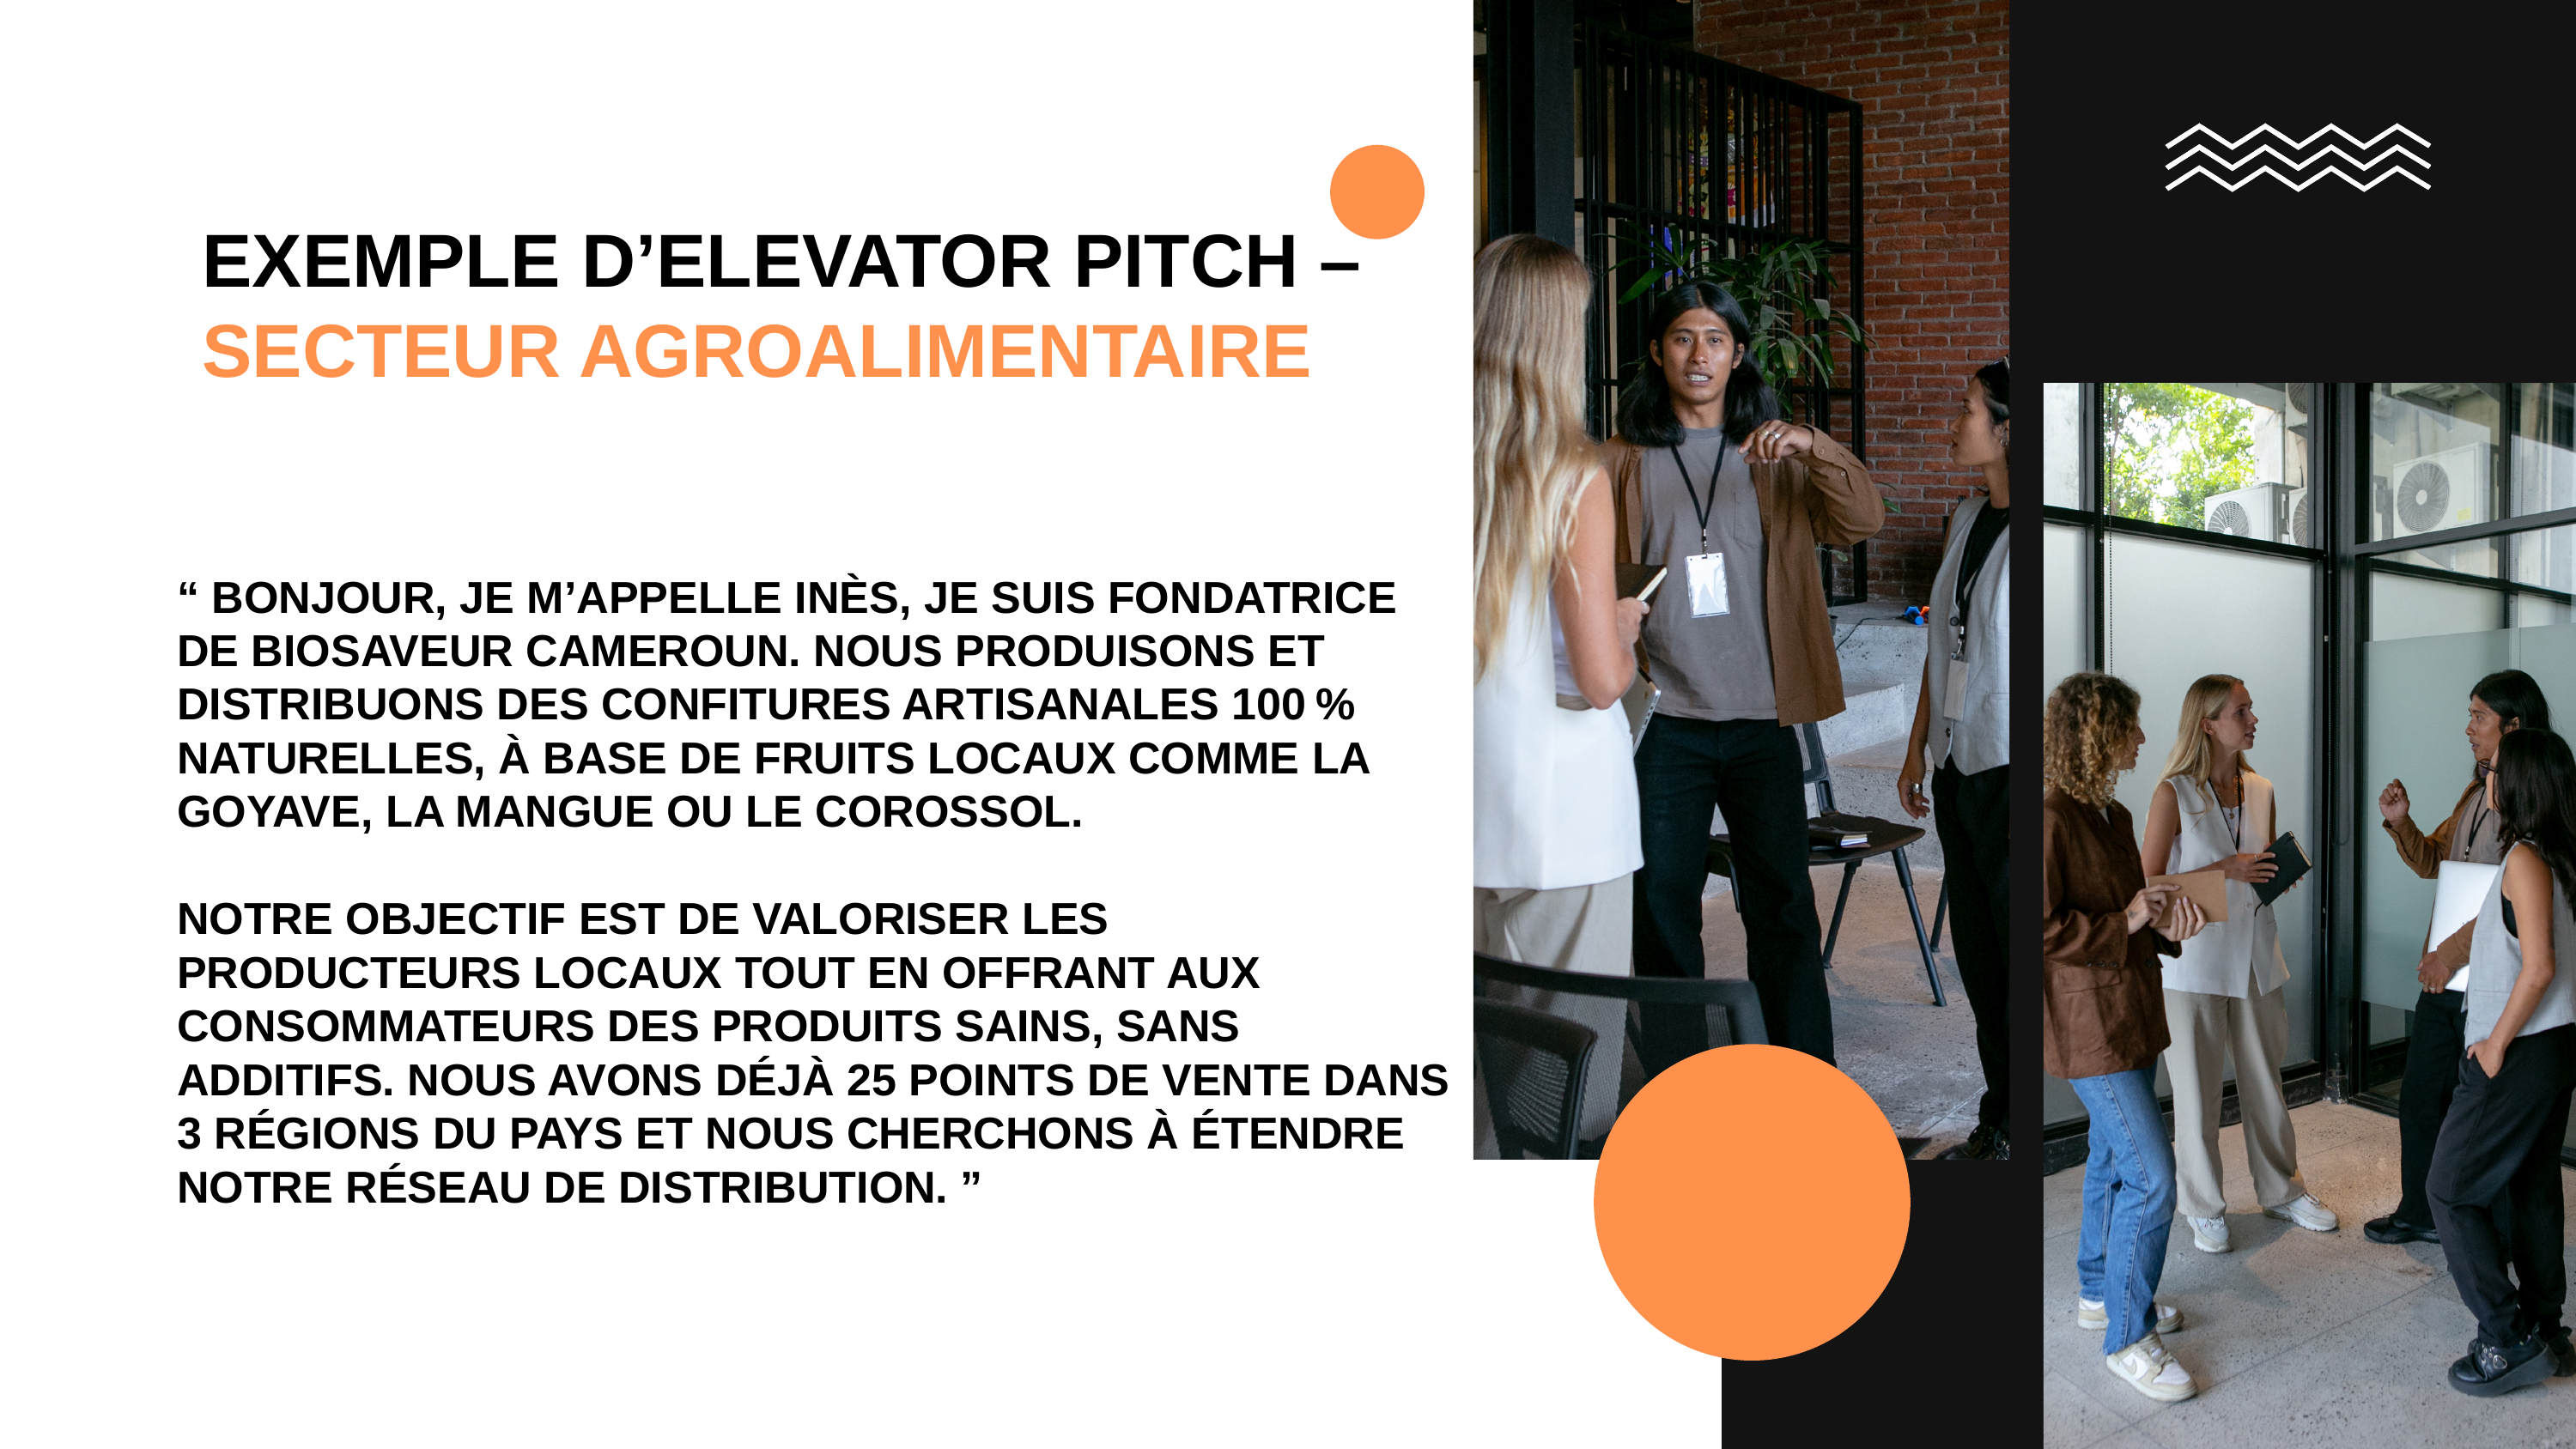

EXEMPLE D’ELEVATOR PITCH – SECTEUR AGROALIMENTAIRE

“ BONJOUR, JE M’APPELLE INÈS, JE SUIS FONDATRICE DE BIOSAVEUR CAMEROUN. NOUS PRODUISONS ET DISTRIBUONS DES CONFITURES ARTISANALES 100 % NATURELLES, À BASE DE FRUITS LOCAUX COMME LA GOYAVE, LA MANGUE OU LE COROSSOL.

NOTRE OBJECTIF EST DE VALORISER LES PRODUCTEURS LOCAUX TOUT EN OFFRANT AUX CONSOMMATEURS DES PRODUITS SAINS, SANS ADDITIFS. NOUS AVONS DÉJÀ 25 POINTS DE VENTE DANS 3 RÉGIONS DU PAYS ET NOUS CHERCHONS À ÉTENDRE NOTRE RÉSEAU DE DISTRIBUTION. ”